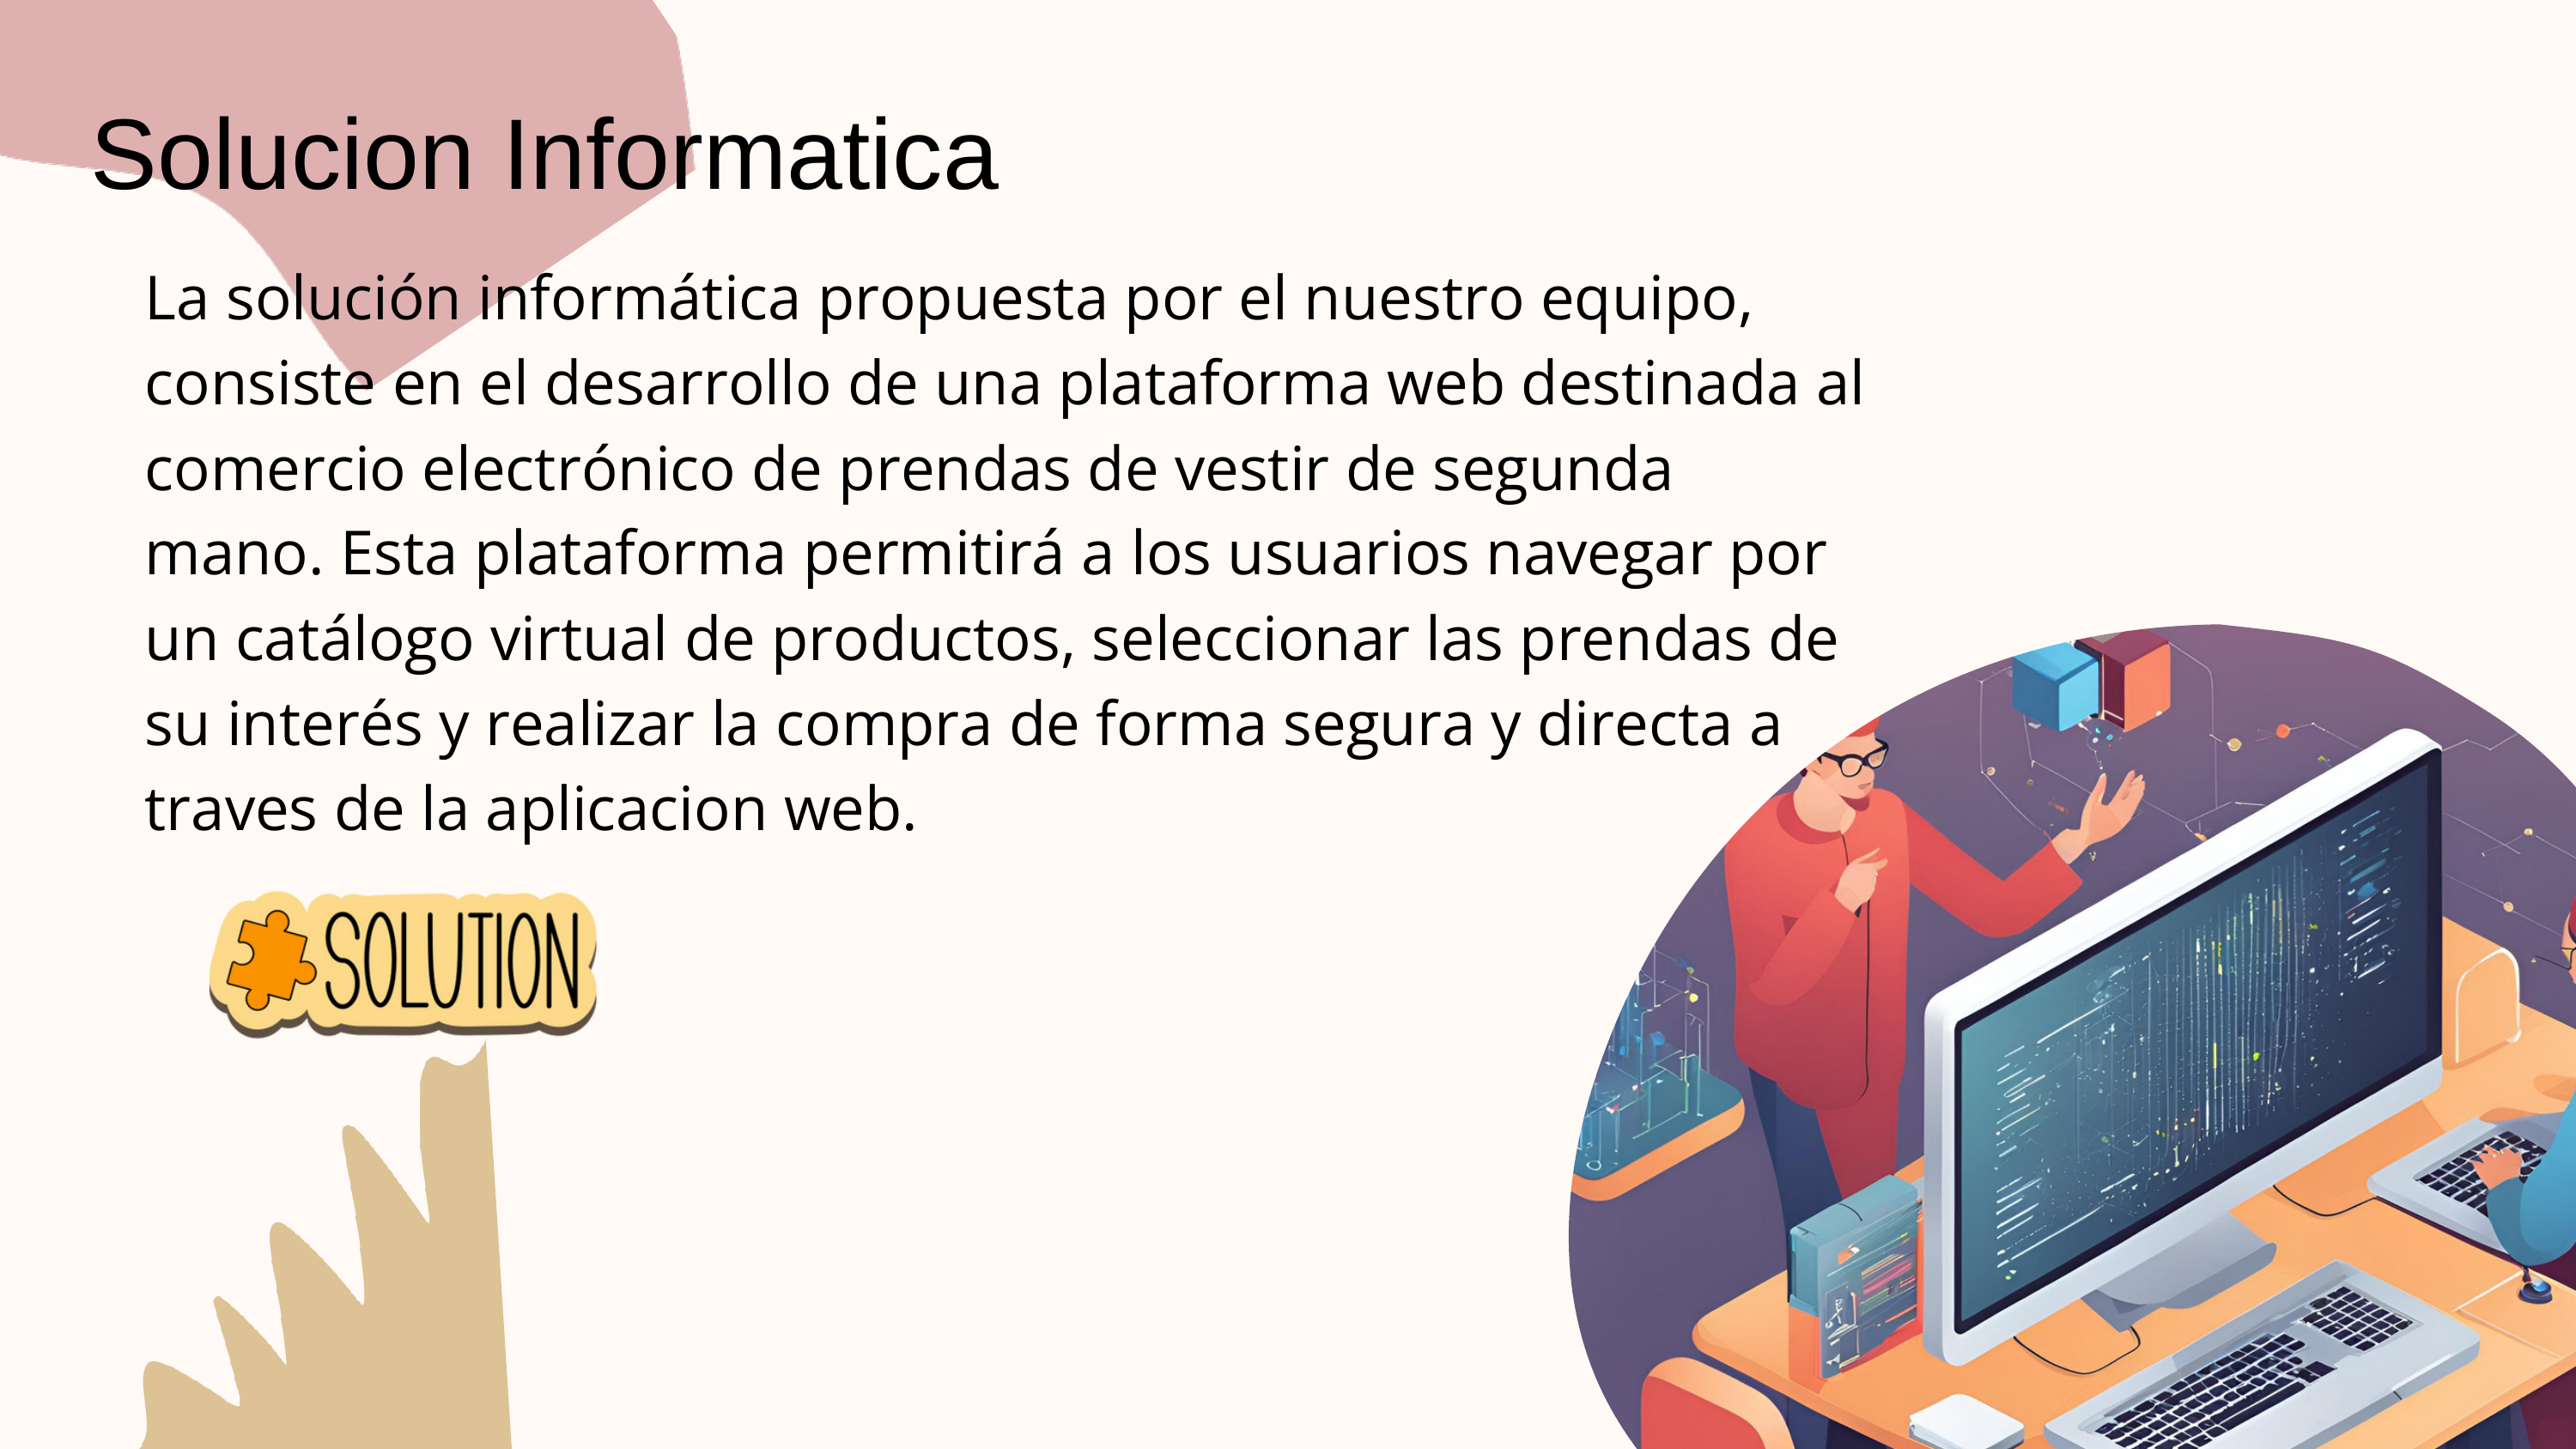

Solucion Informatica
La solución informática propuesta por el nuestro equipo, consiste en el desarrollo de una plataforma web destinada al comercio electrónico de prendas de vestir de segunda mano. Esta plataforma permitirá a los usuarios navegar por un catálogo virtual de productos, seleccionar las prendas de su interés y realizar la compra de forma segura y directa a traves de la aplicacion web.